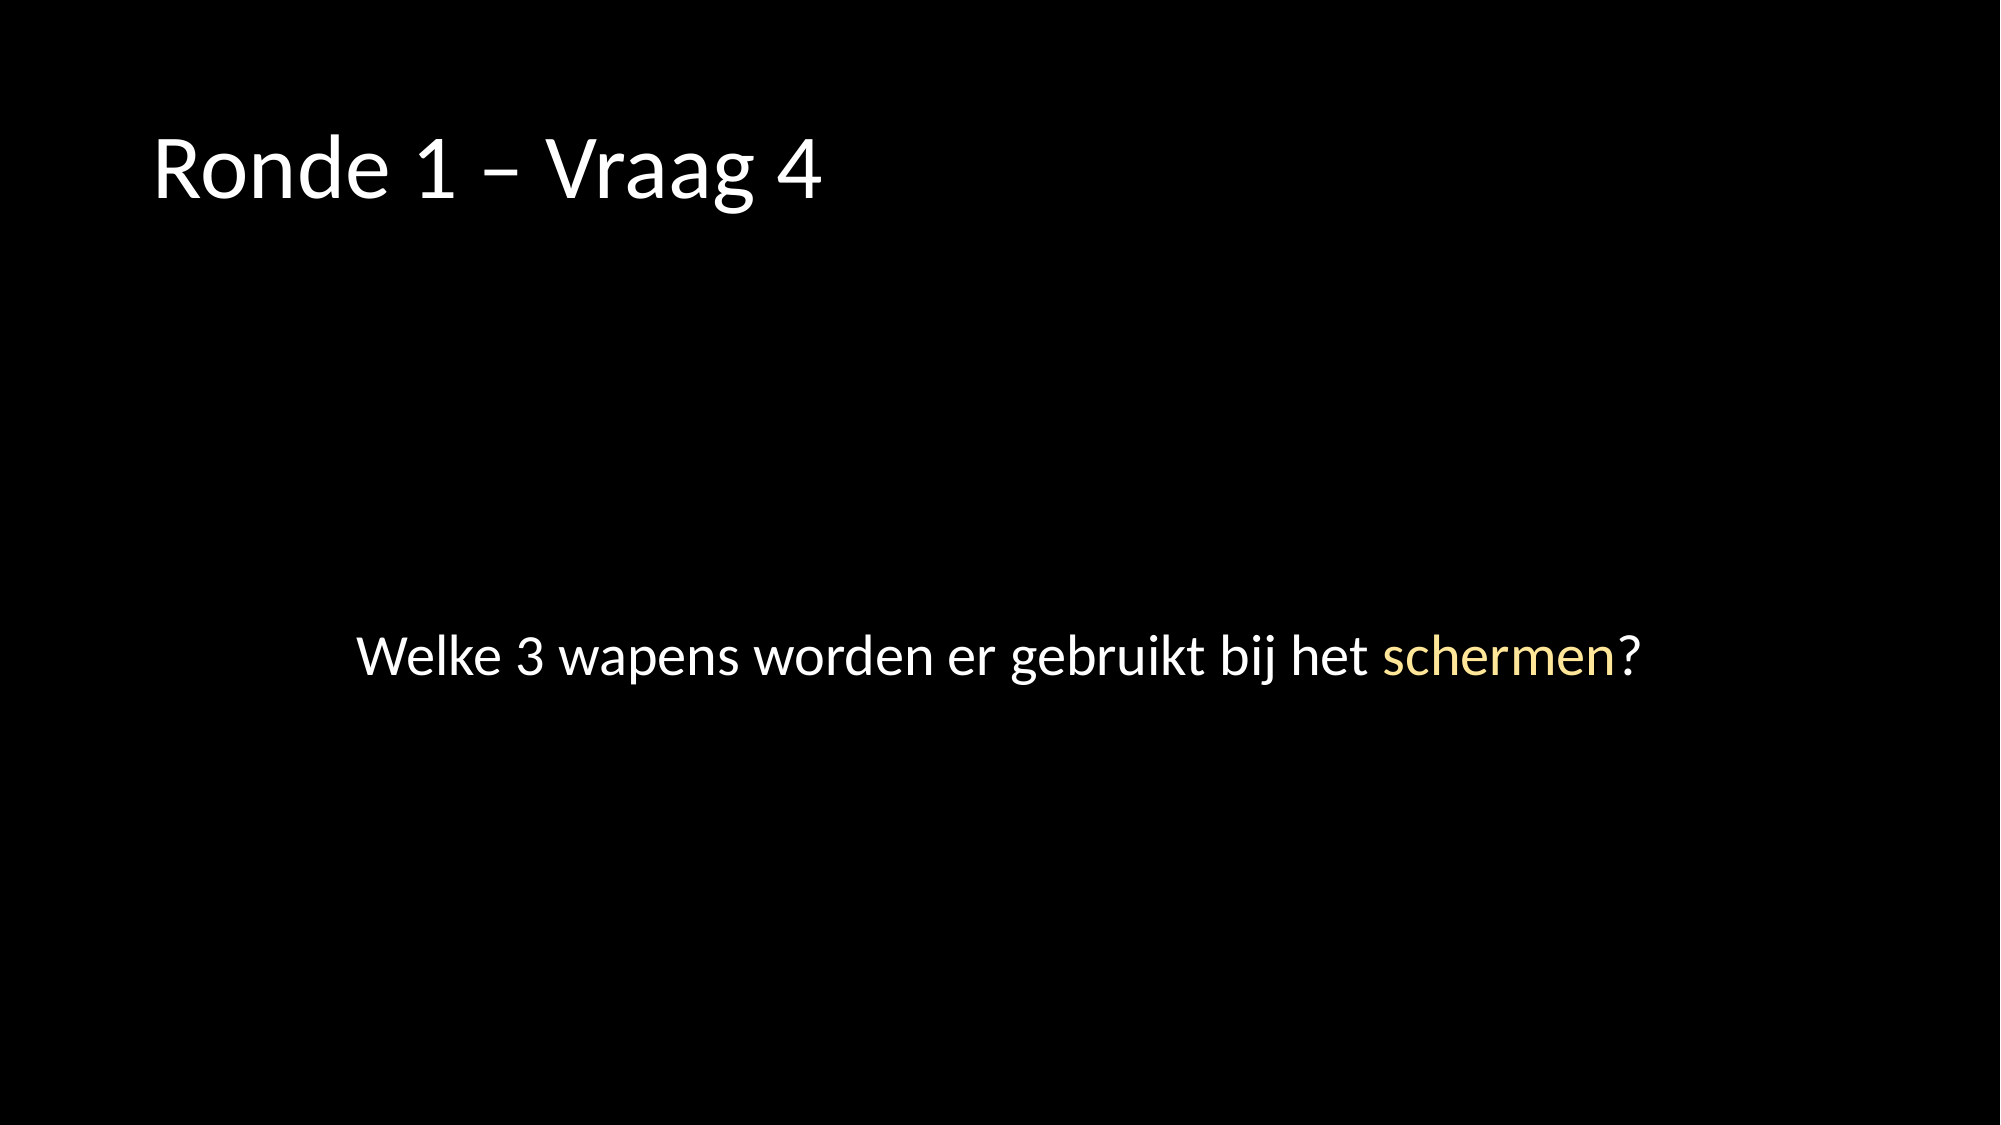

# Ronde 1 – Vraag 4
Welke 3 wapens worden er gebruikt bij het schermen?